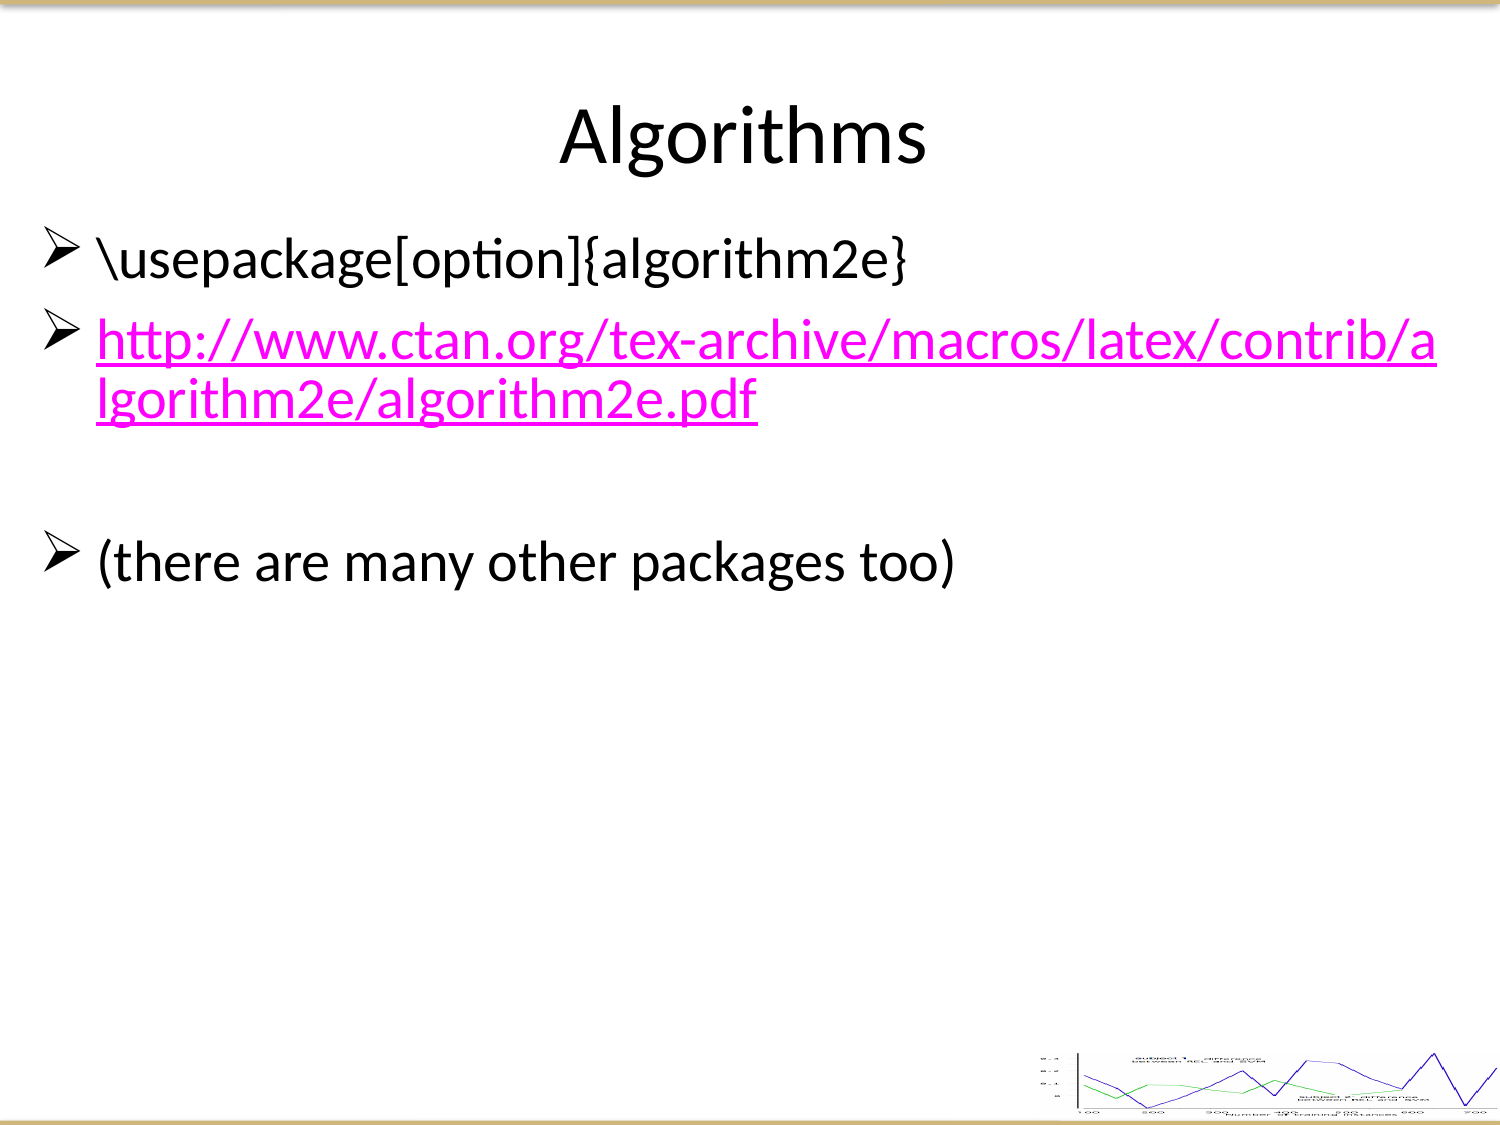

Algorithms
\usepackage[option]{algorithm2e}
http://www.ctan.org/tex-archive/macros/latex/contrib/algorithm2e/algorithm2e.pdf

(there are many other packages too)